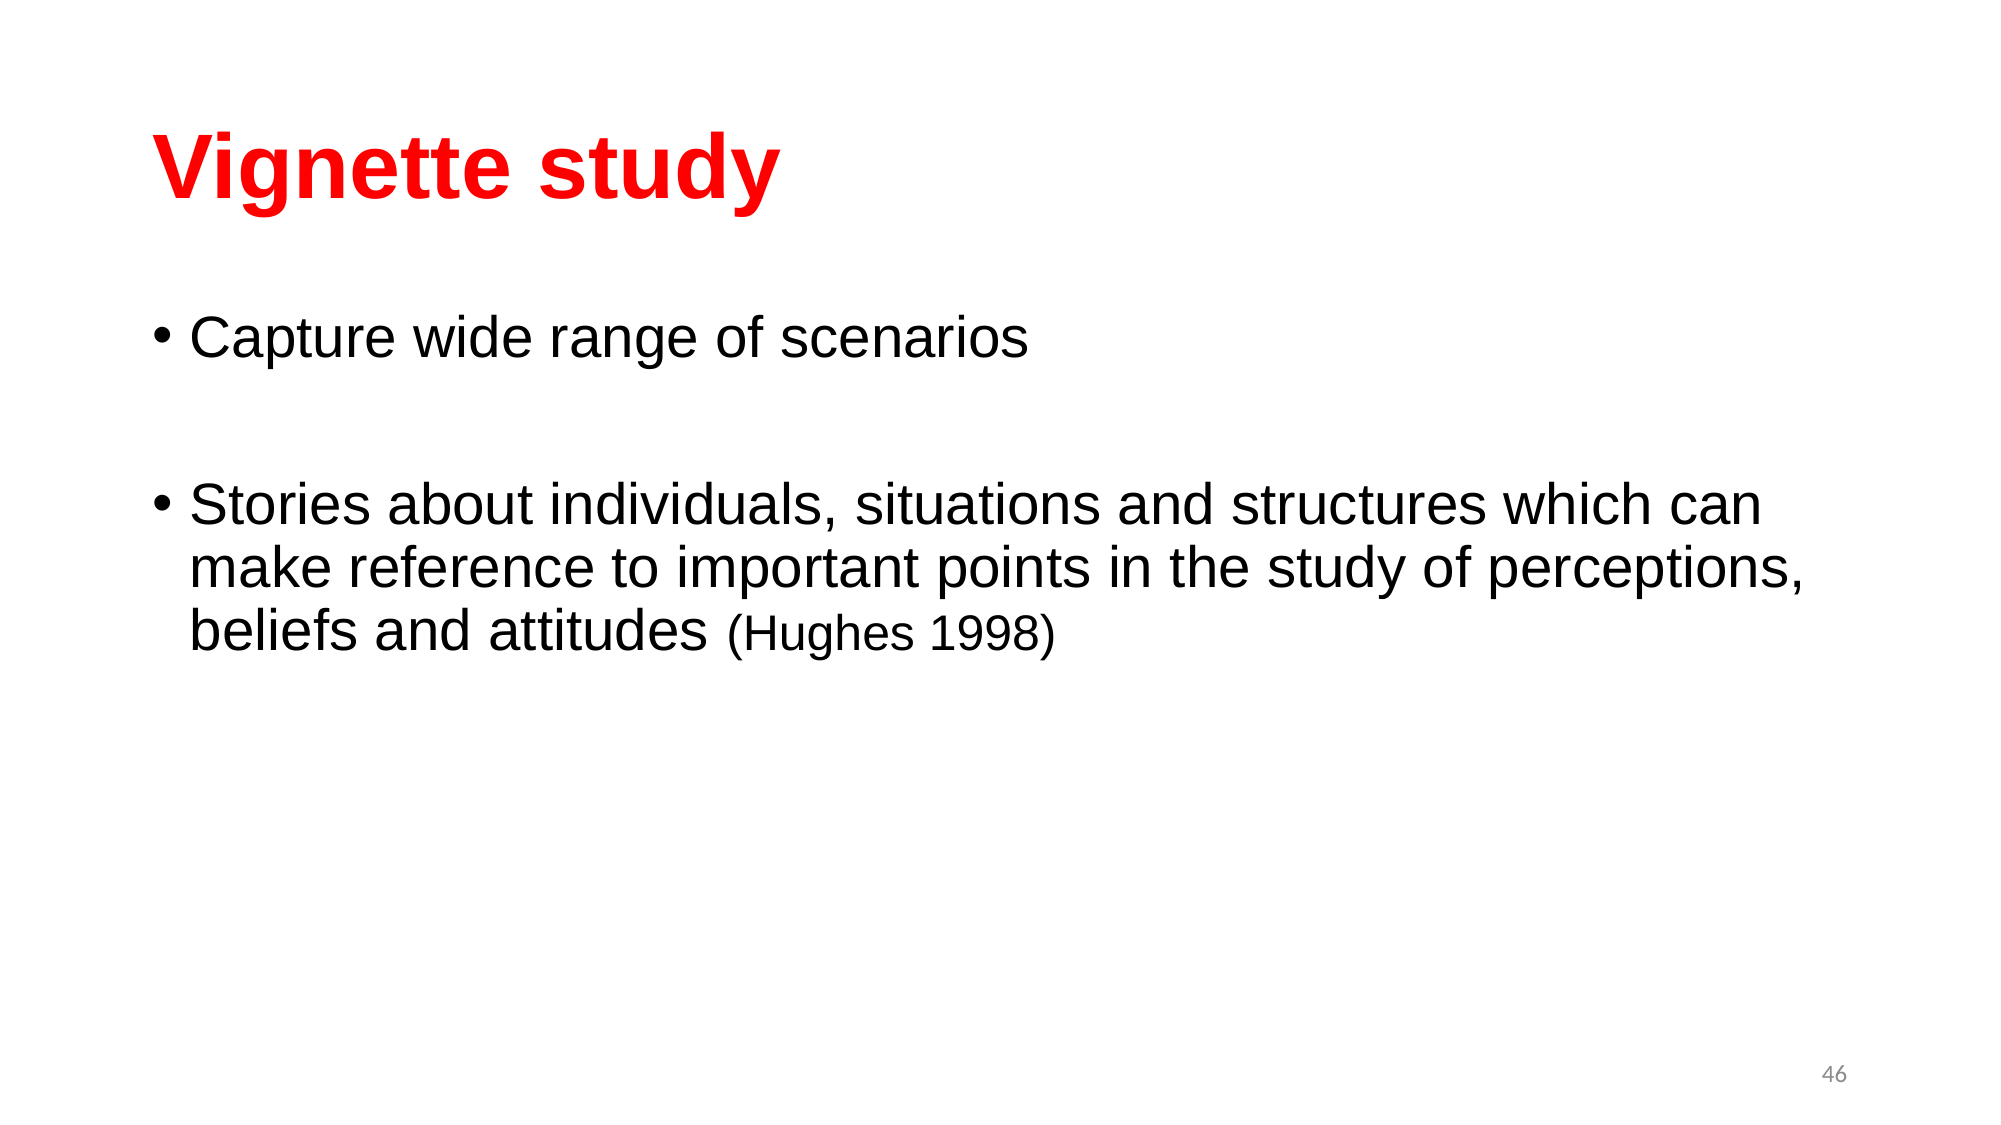

# Vignette study
Capture wide range of scenarios

Stories about individuals, situations and structures which can make reference to important points in the study of perceptions, beliefs and attitudes (Hughes 1998)
46